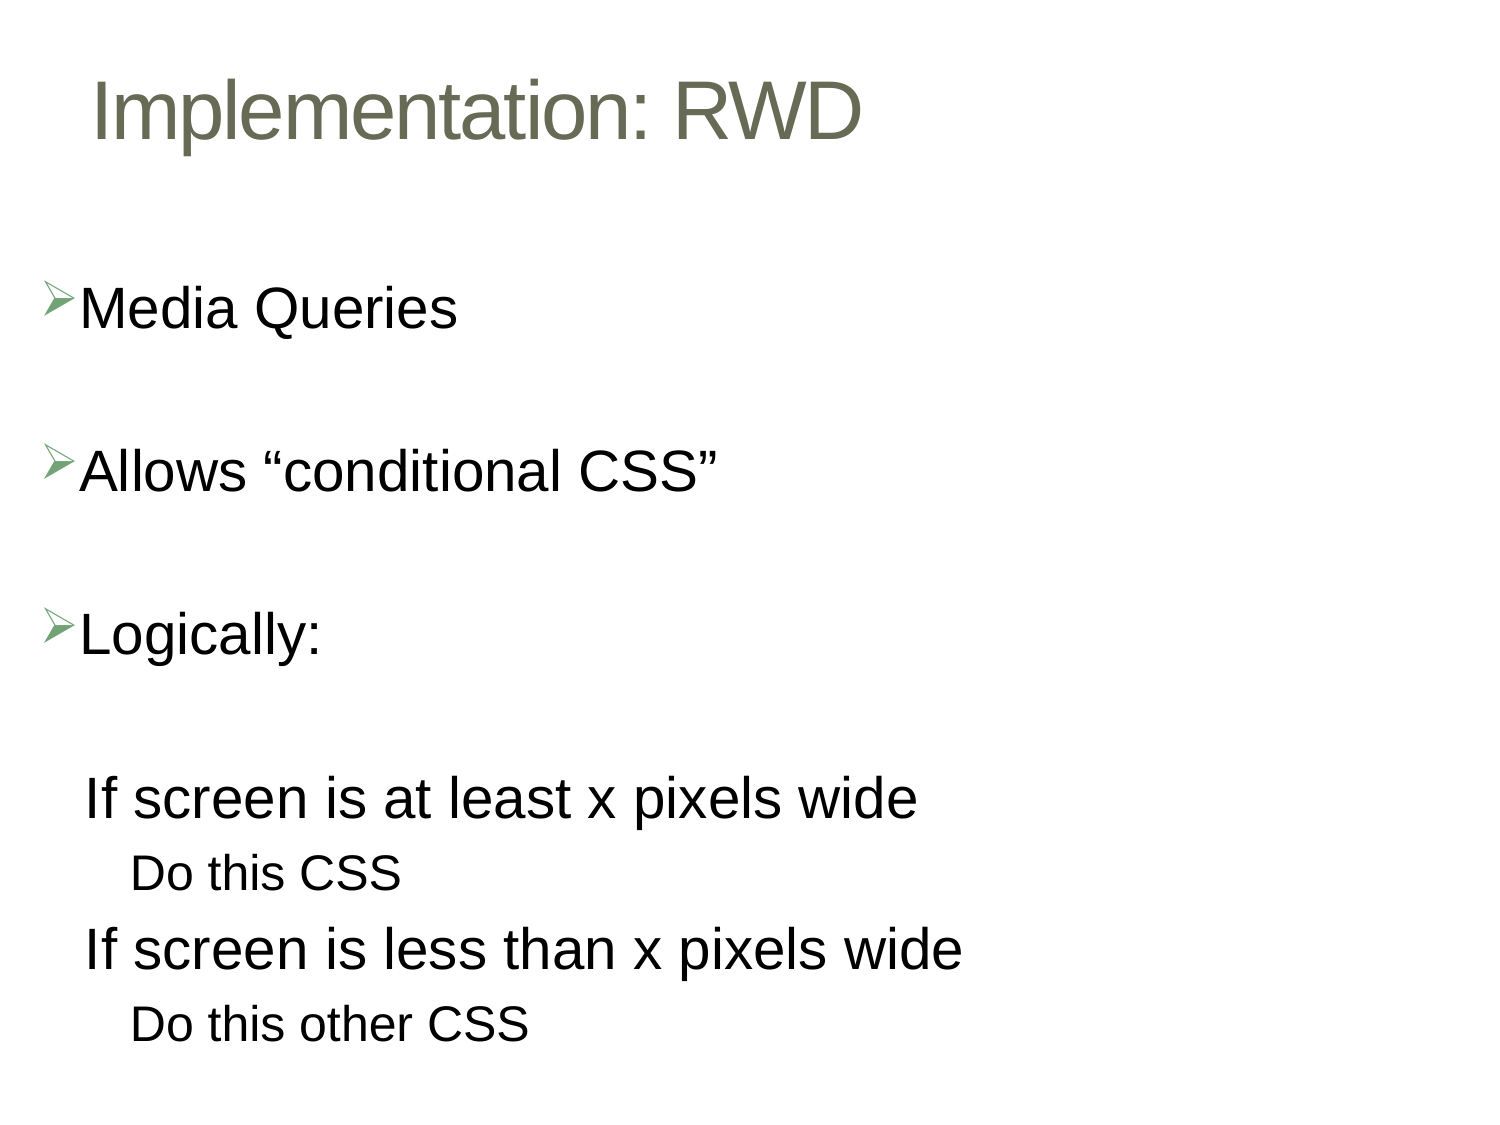

# Implementation: RWD
Media Queries

Allows “conditional CSS”

Logically:

If screen is at least x pixels wide
Do this CSS
If screen is less than x pixels wide
Do this other CSS